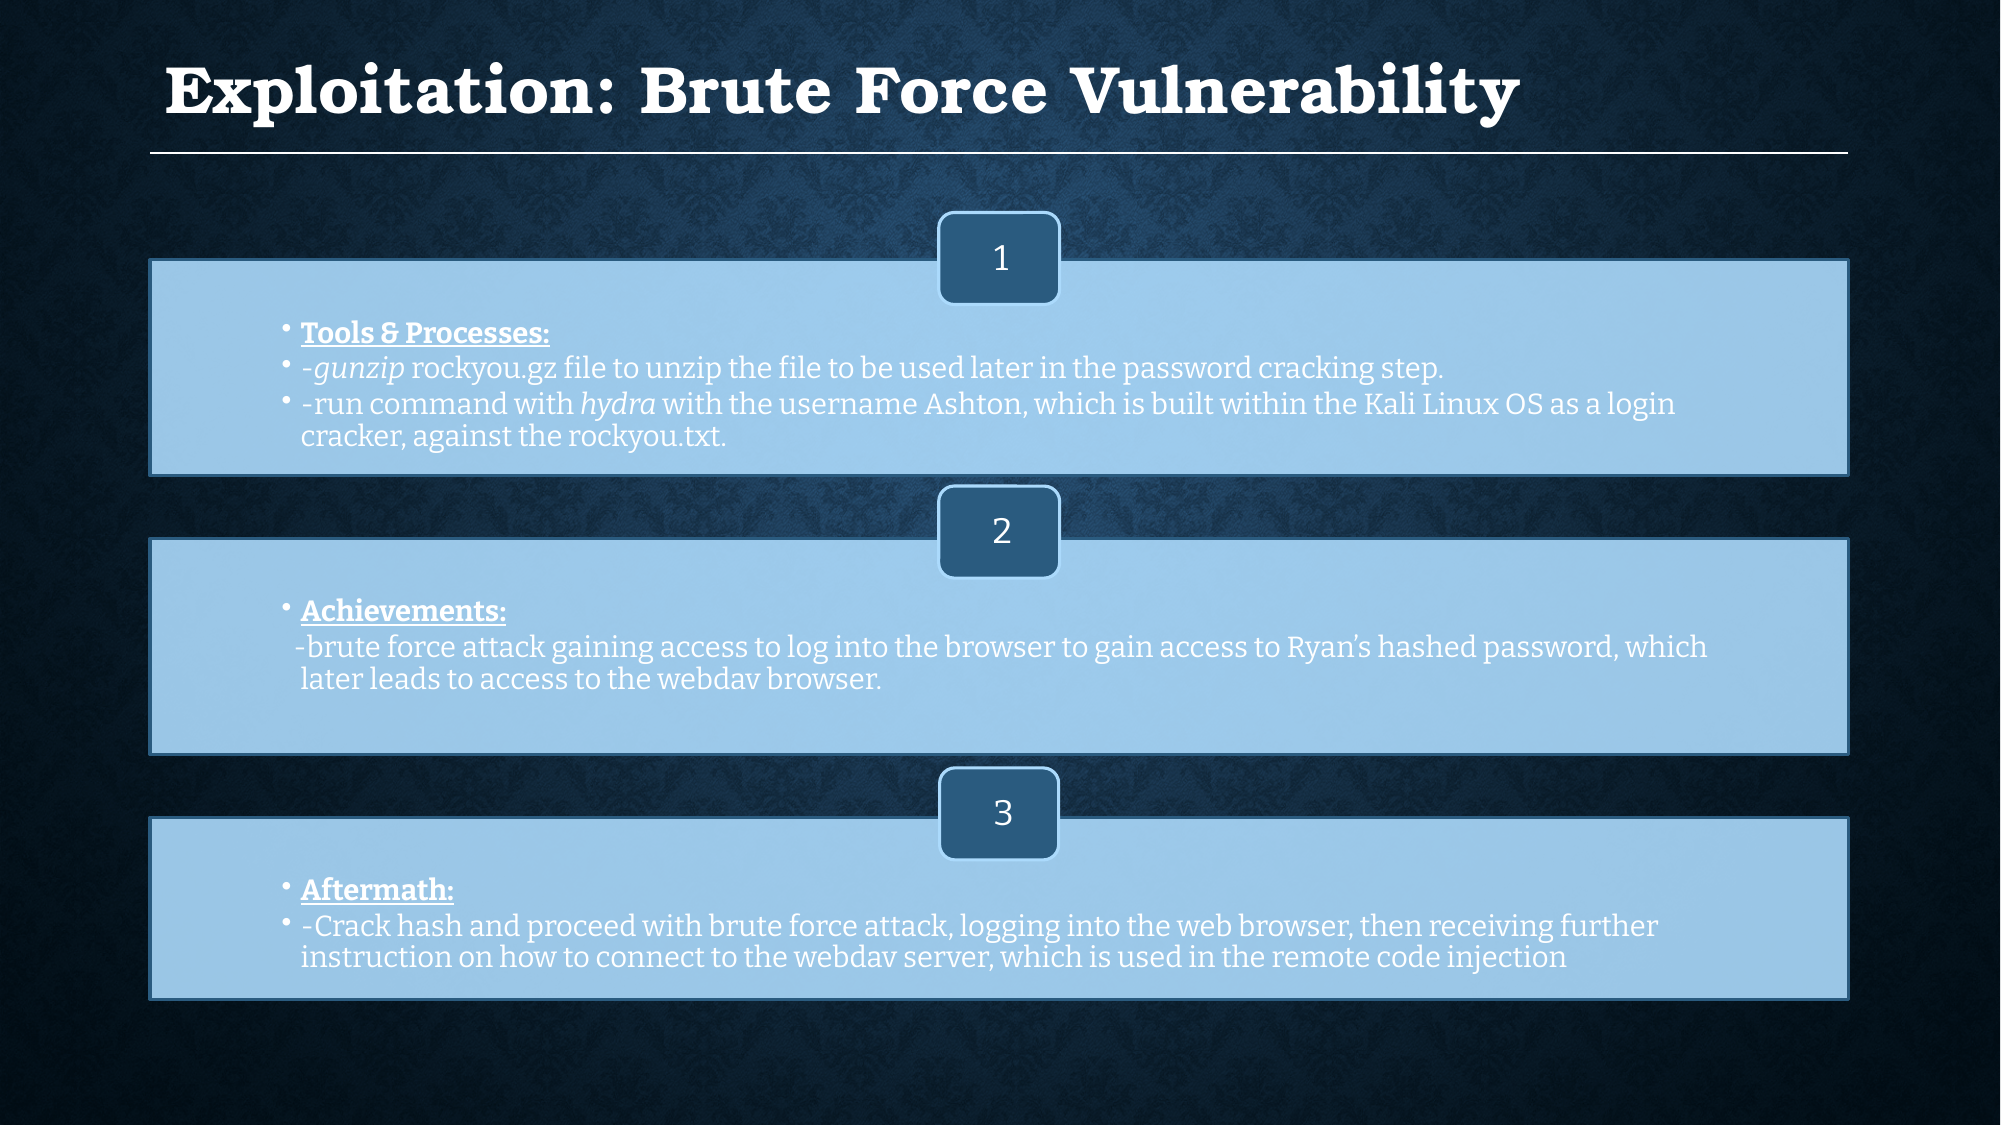

# Exploitation: Brute Force Vulnerability
Tools & Processes:
-gunzip rockyou.gz file to unzip the file to be used later in the password cracking step.
-run command with hydra with the username Ashton, which is built within the Kali Linux OS as a login cracker, against the rockyou.txt.
1
Achievements:
  -brute force attack gaining access to log into the browser to gain access to Ryan’s hashed password, which later leads to access to the webdav browser.

2
Aftermath:
-Crack hash and proceed with brute force attack, logging into the web browser, then receiving further instruction on how to connect to the webdav server, which is used in the remote code injection
3